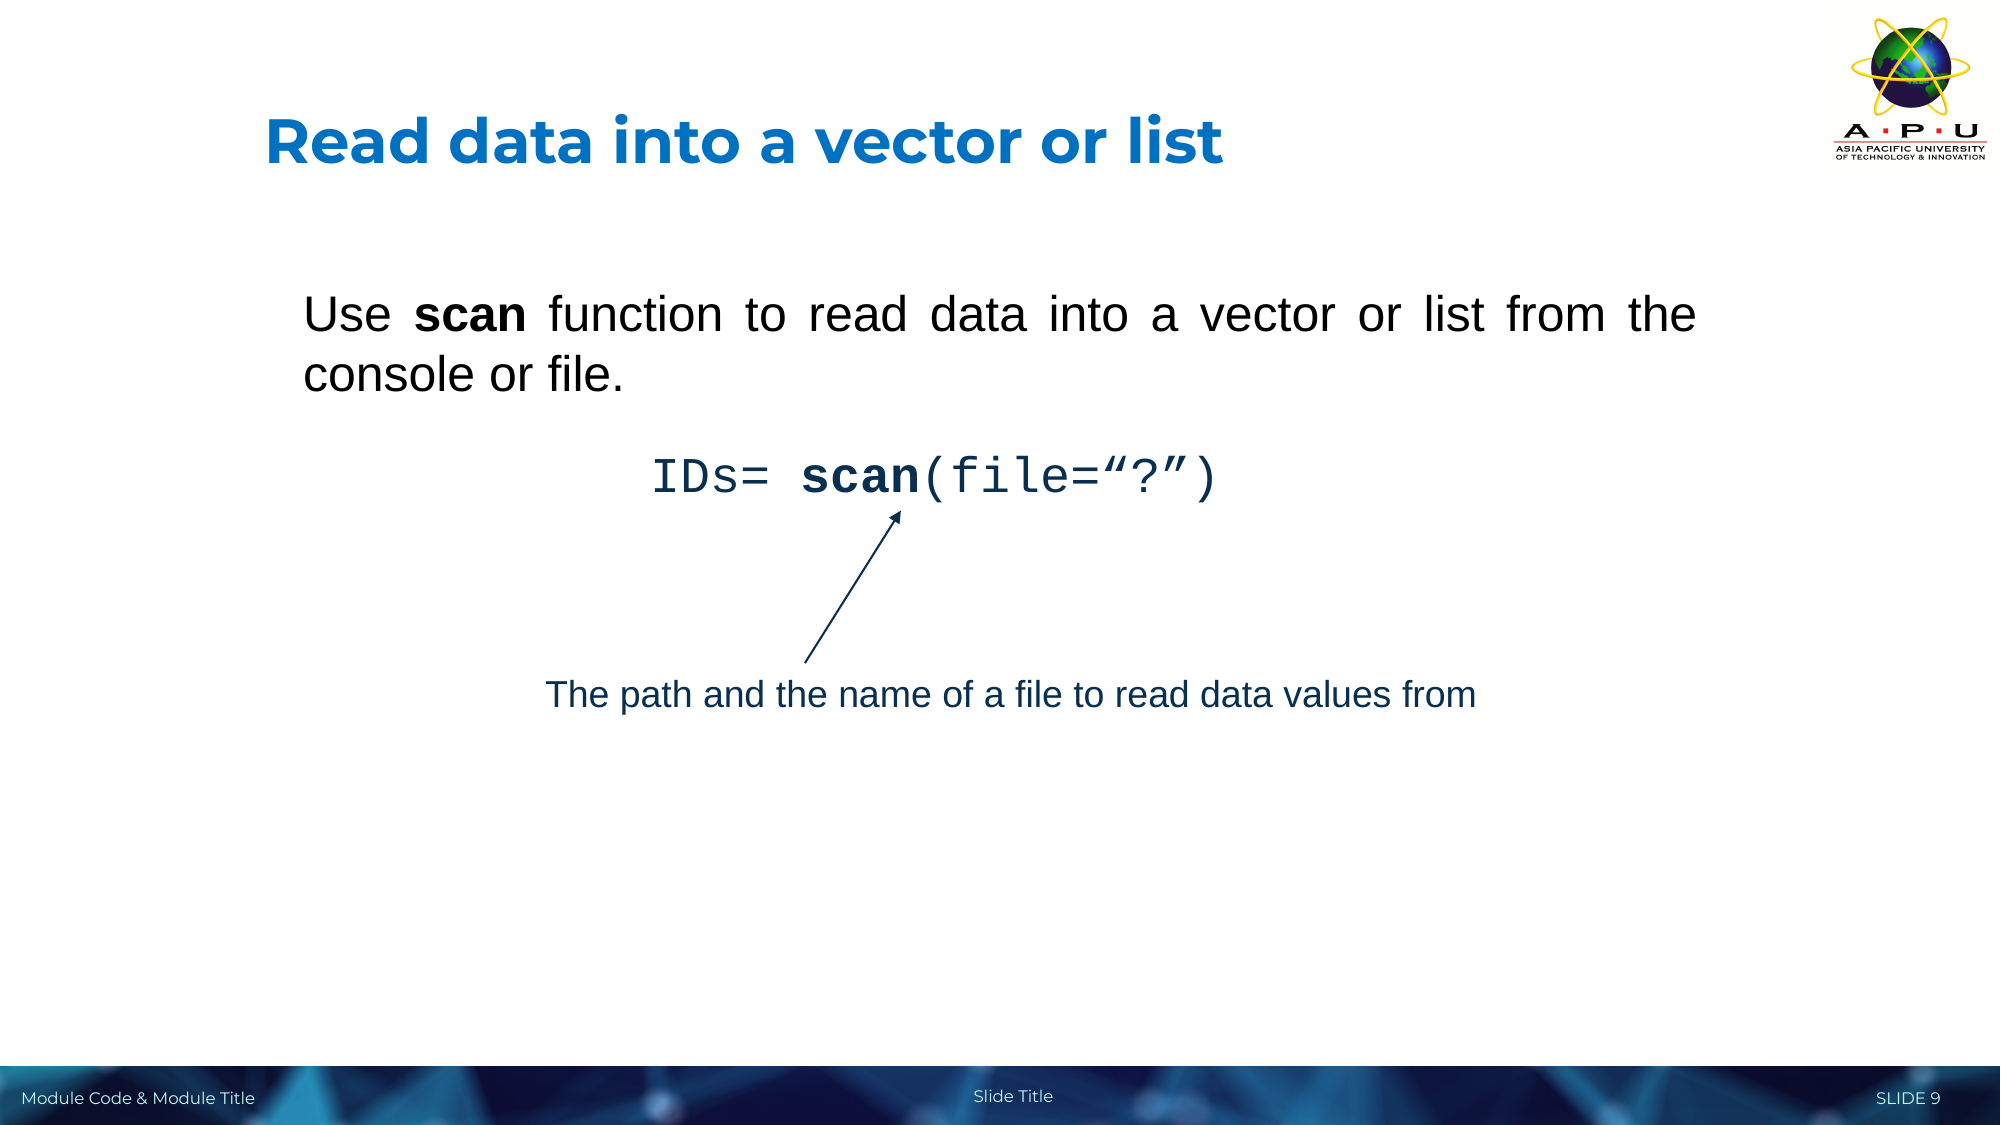

# Read data into a vector or list
Use scan function to read data into a vector or list from the console or file.
IDs= scan(file=“?”)
The path and the name of a file to read data values from